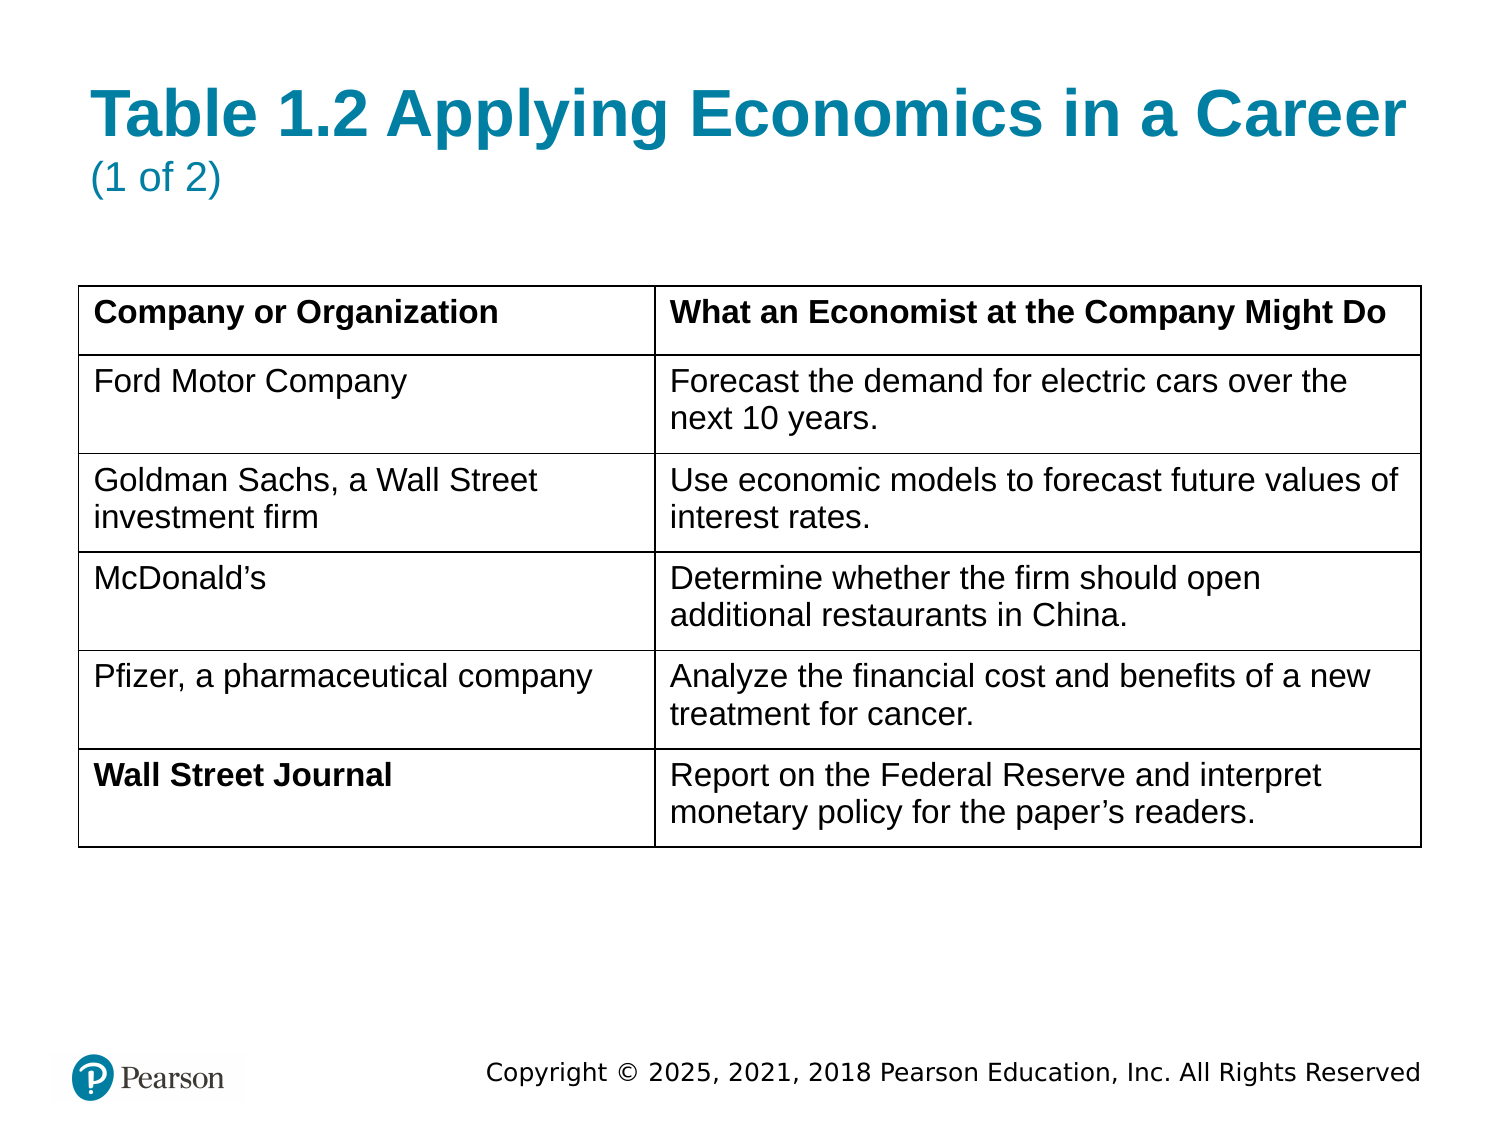

# Table 1.2 Applying Economics in a Career (1 of 2)
| Company or Organization | What an Economist at the Company Might Do |
| --- | --- |
| Ford Motor Company | Forecast the demand for electric cars over the next 10 years. |
| Goldman Sachs, a Wall Street investment firm | Use economic models to forecast future values of interest rates. |
| McDonald’s | Determine whether the firm should open additional restaurants in China. |
| Pfizer, a pharmaceutical company | Analyze the financial cost and benefits of a new treatment for cancer. |
| Wall Street Journal | Report on the Federal Reserve and interpret monetary policy for the paper’s readers. |